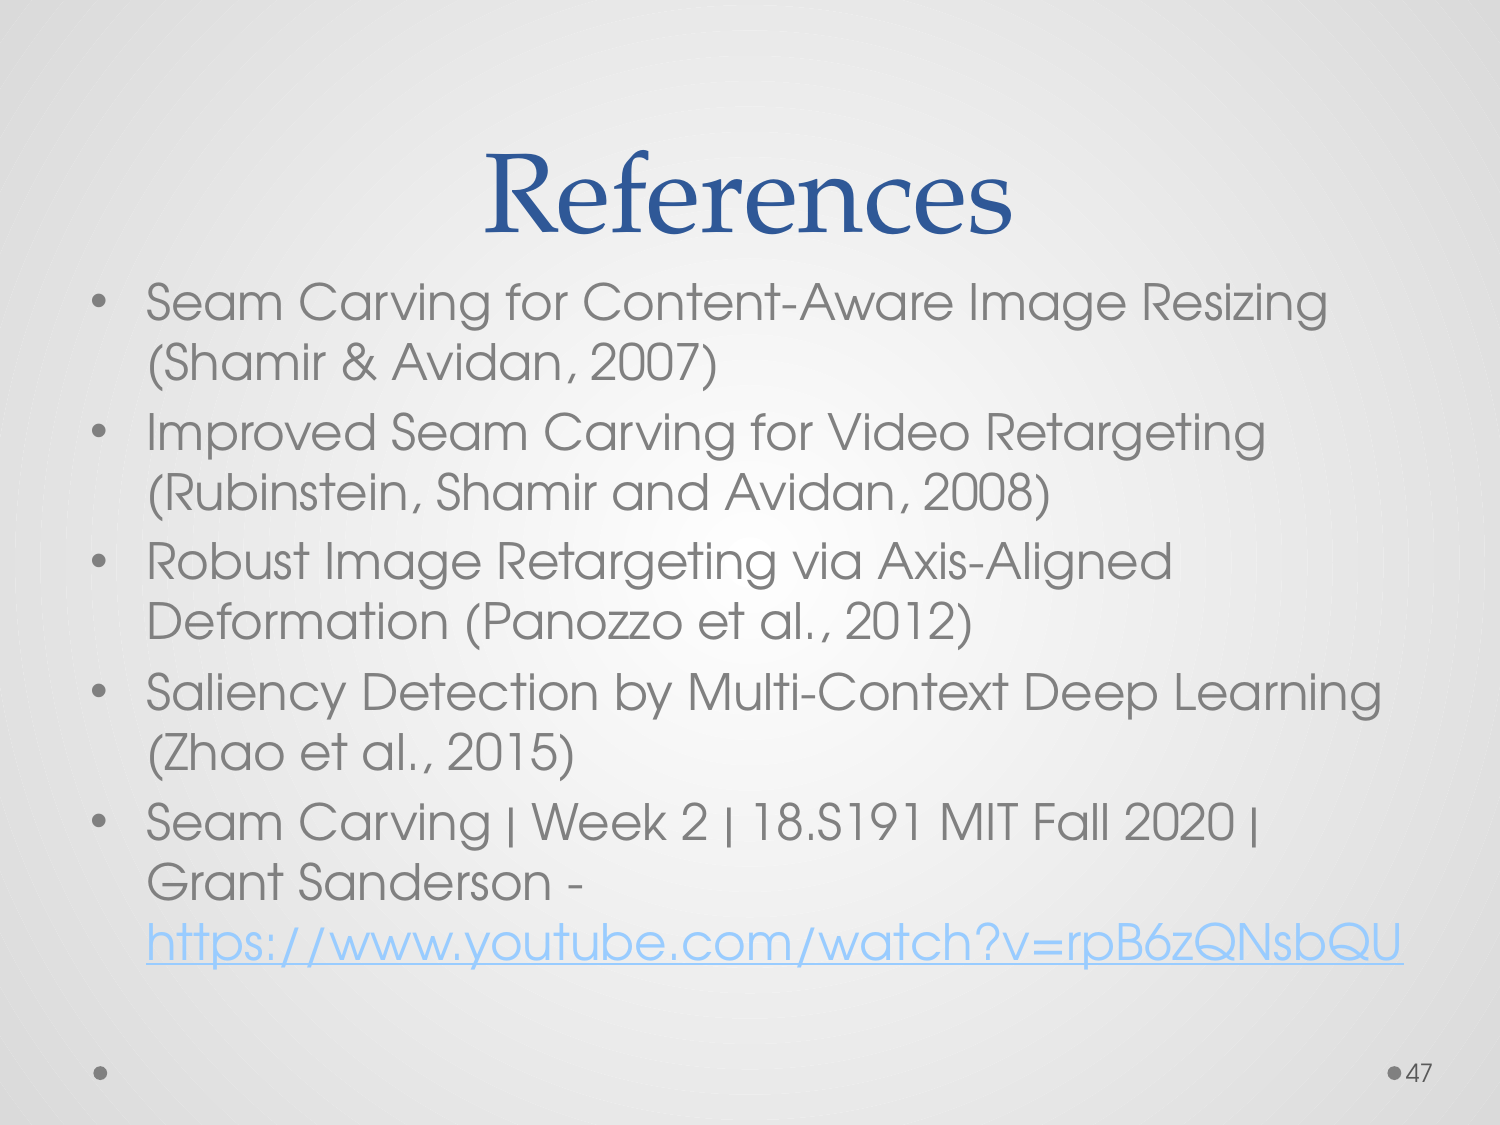

# References
Seam Carving for Content-Aware Image Resizing  (Shamir & Avidan, 2007)
Improved Seam Carving for Video Retargeting (Rubinstein, Shamir and Avidan, 2008)
Robust Image Retargeting via Axis-Aligned Deformation (Panozzo et al., 2012)
Saliency Detection by Multi-Context Deep Learning (Zhao et al., 2015)
Seam Carving | Week 2 | 18.S191 MIT Fall 2020 | Grant Sanderson - https://www.youtube.com/watch?v=rpB6zQNsbQU

47